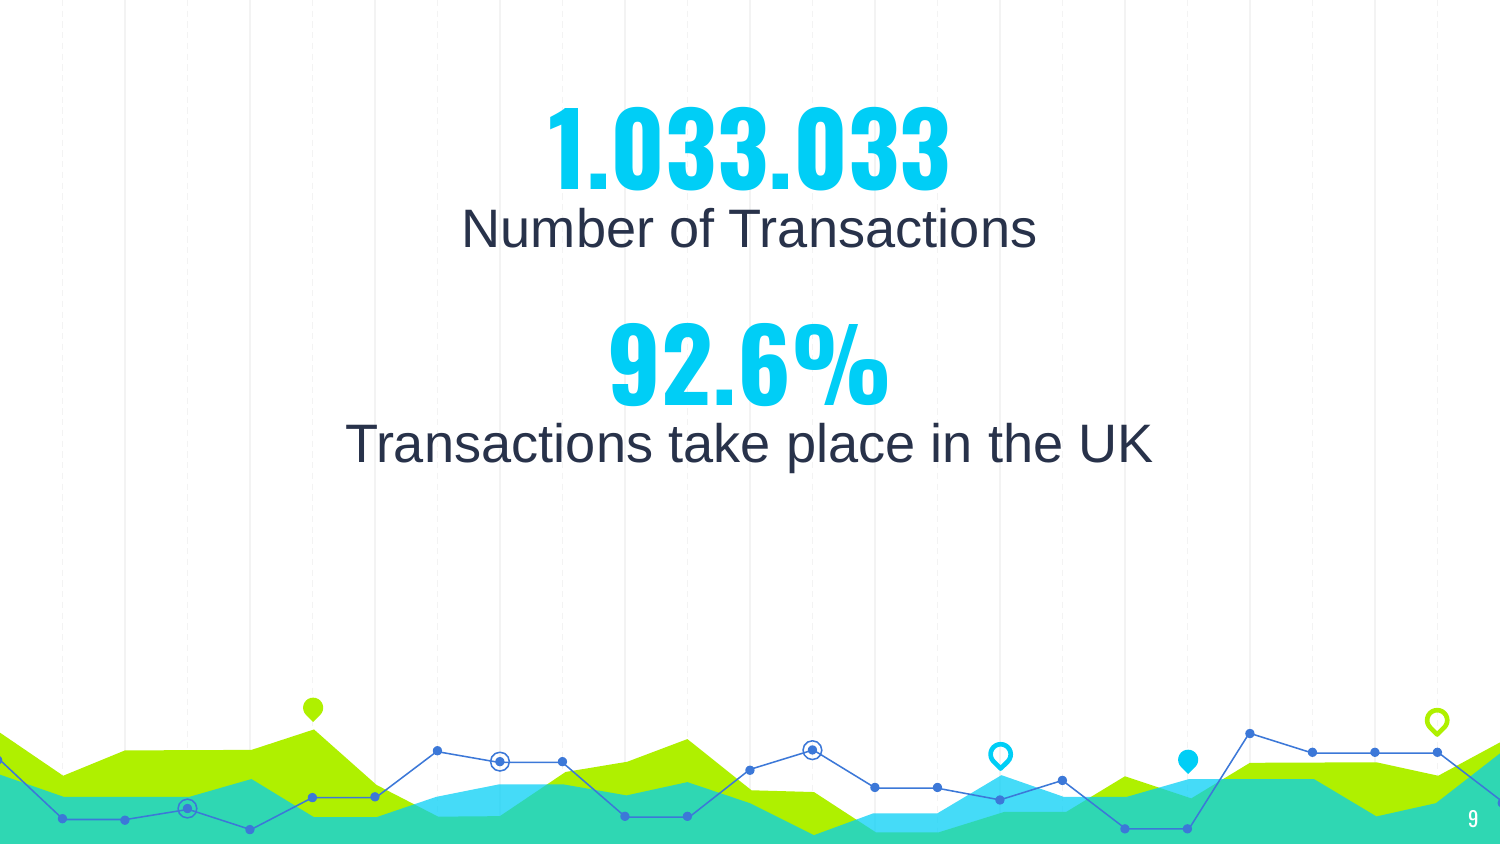

1.033.033
Number of Transactions
92.6%
Transactions take place in the UK
9